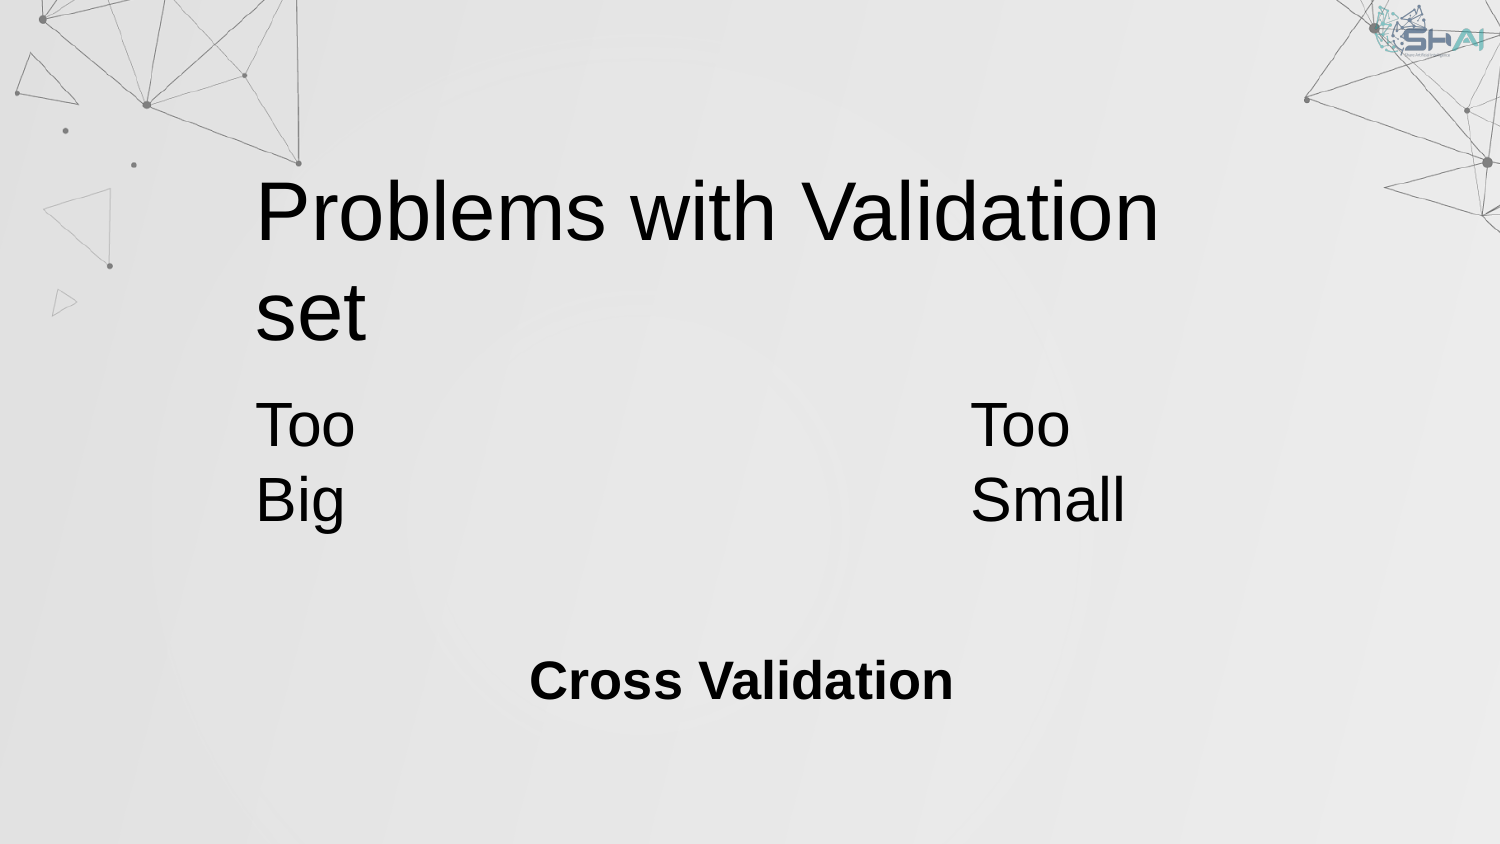

Problems with Validation set
Too Big
Too Small
Cross Validation